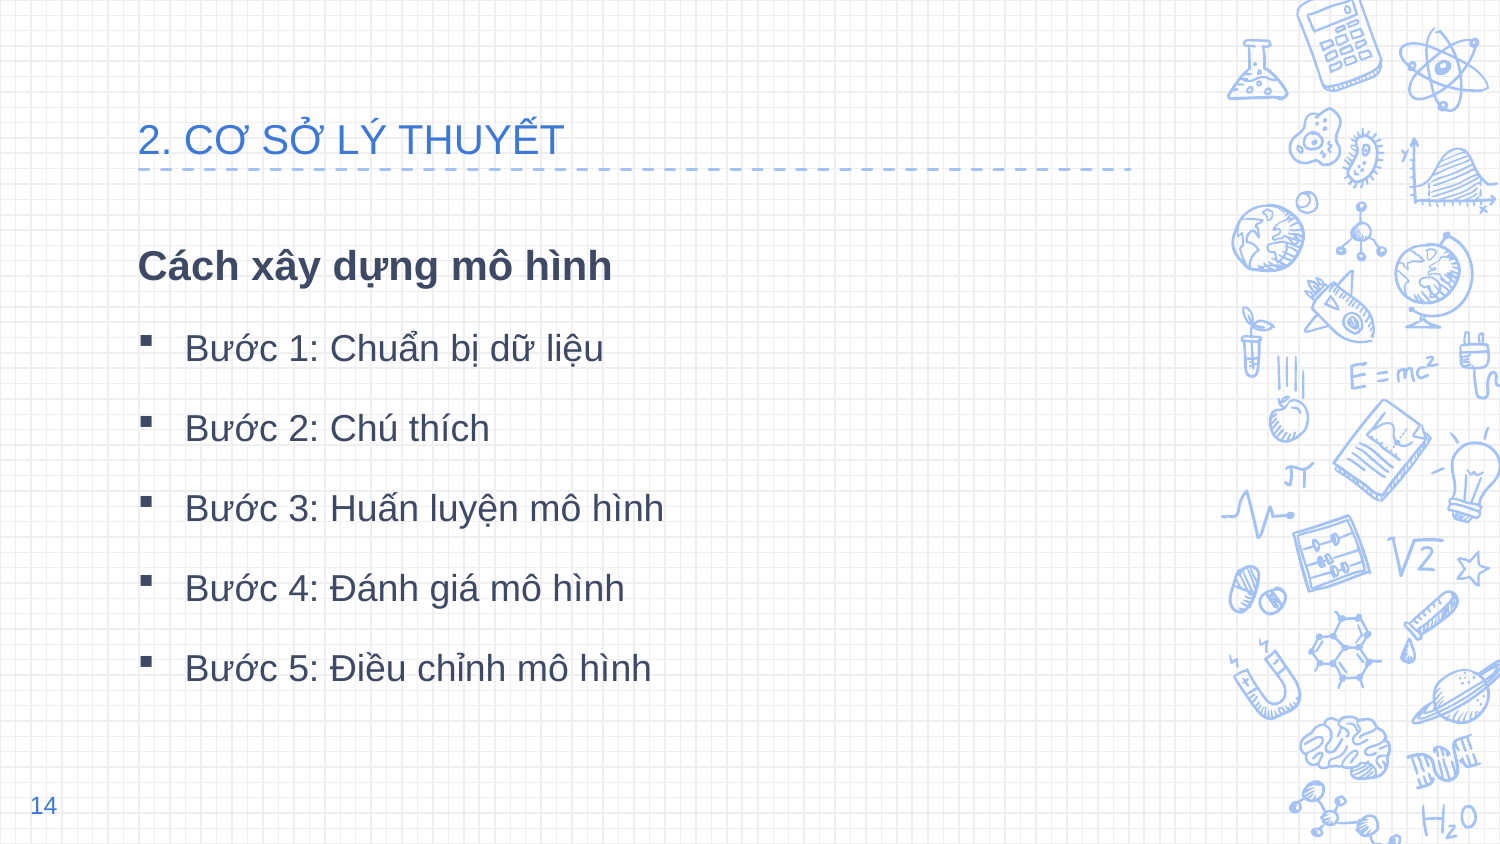

# 2. CƠ SỞ LÝ THUYẾT
Cách xây dựng mô hình
Bước 1: Chuẩn bị dữ liệu
Bước 2: Chú thích
Bước 3: Huấn luyện mô hình
Bước 4: Đánh giá mô hình
Bước 5: Điều chỉnh mô hình

14